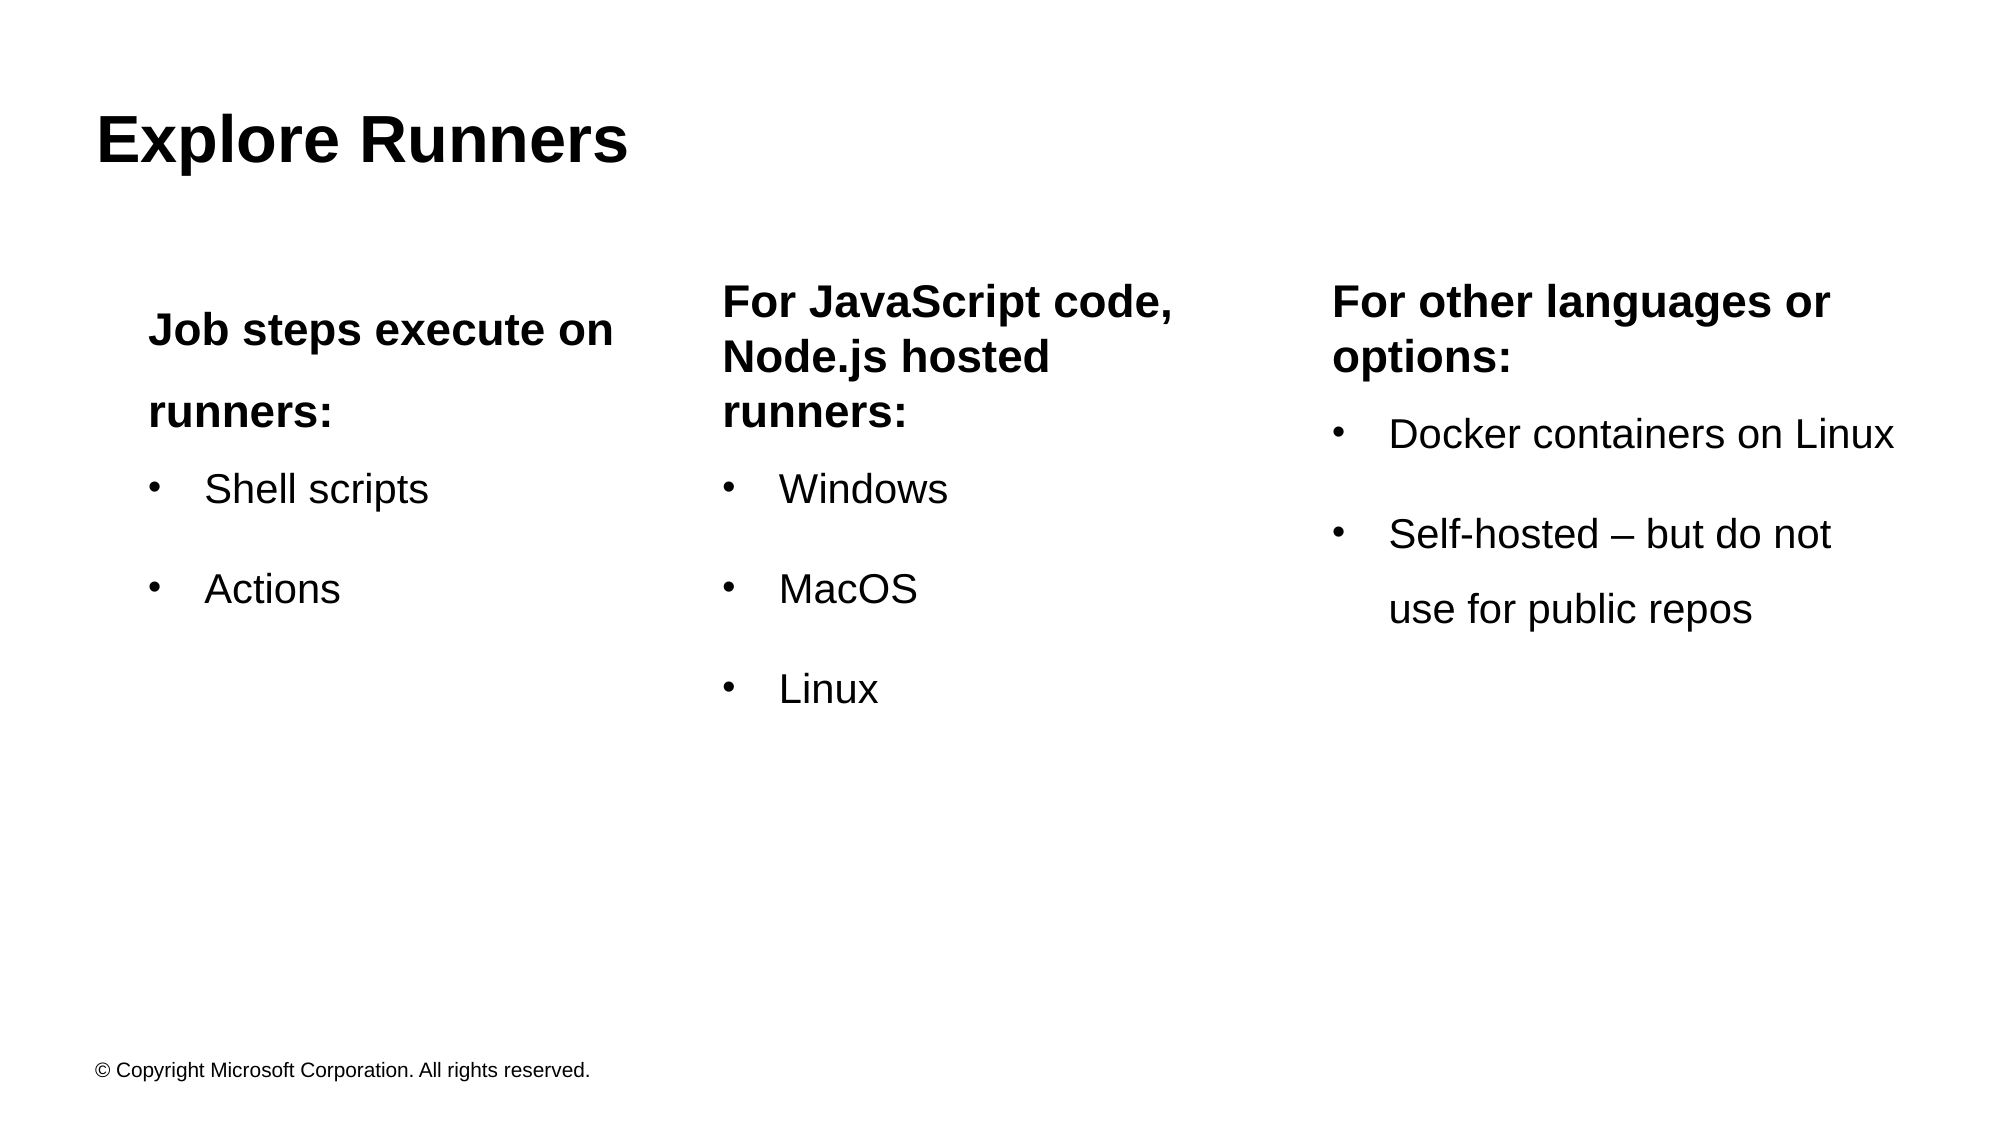

# Explore Runners
Job steps execute on runners:
Shell scripts
Actions

For JavaScript code, Node.js hosted runners:
Windows
MacOS
Linux

For other languages or options:
Docker containers on Linux
Self-hosted – but do not use for public repos